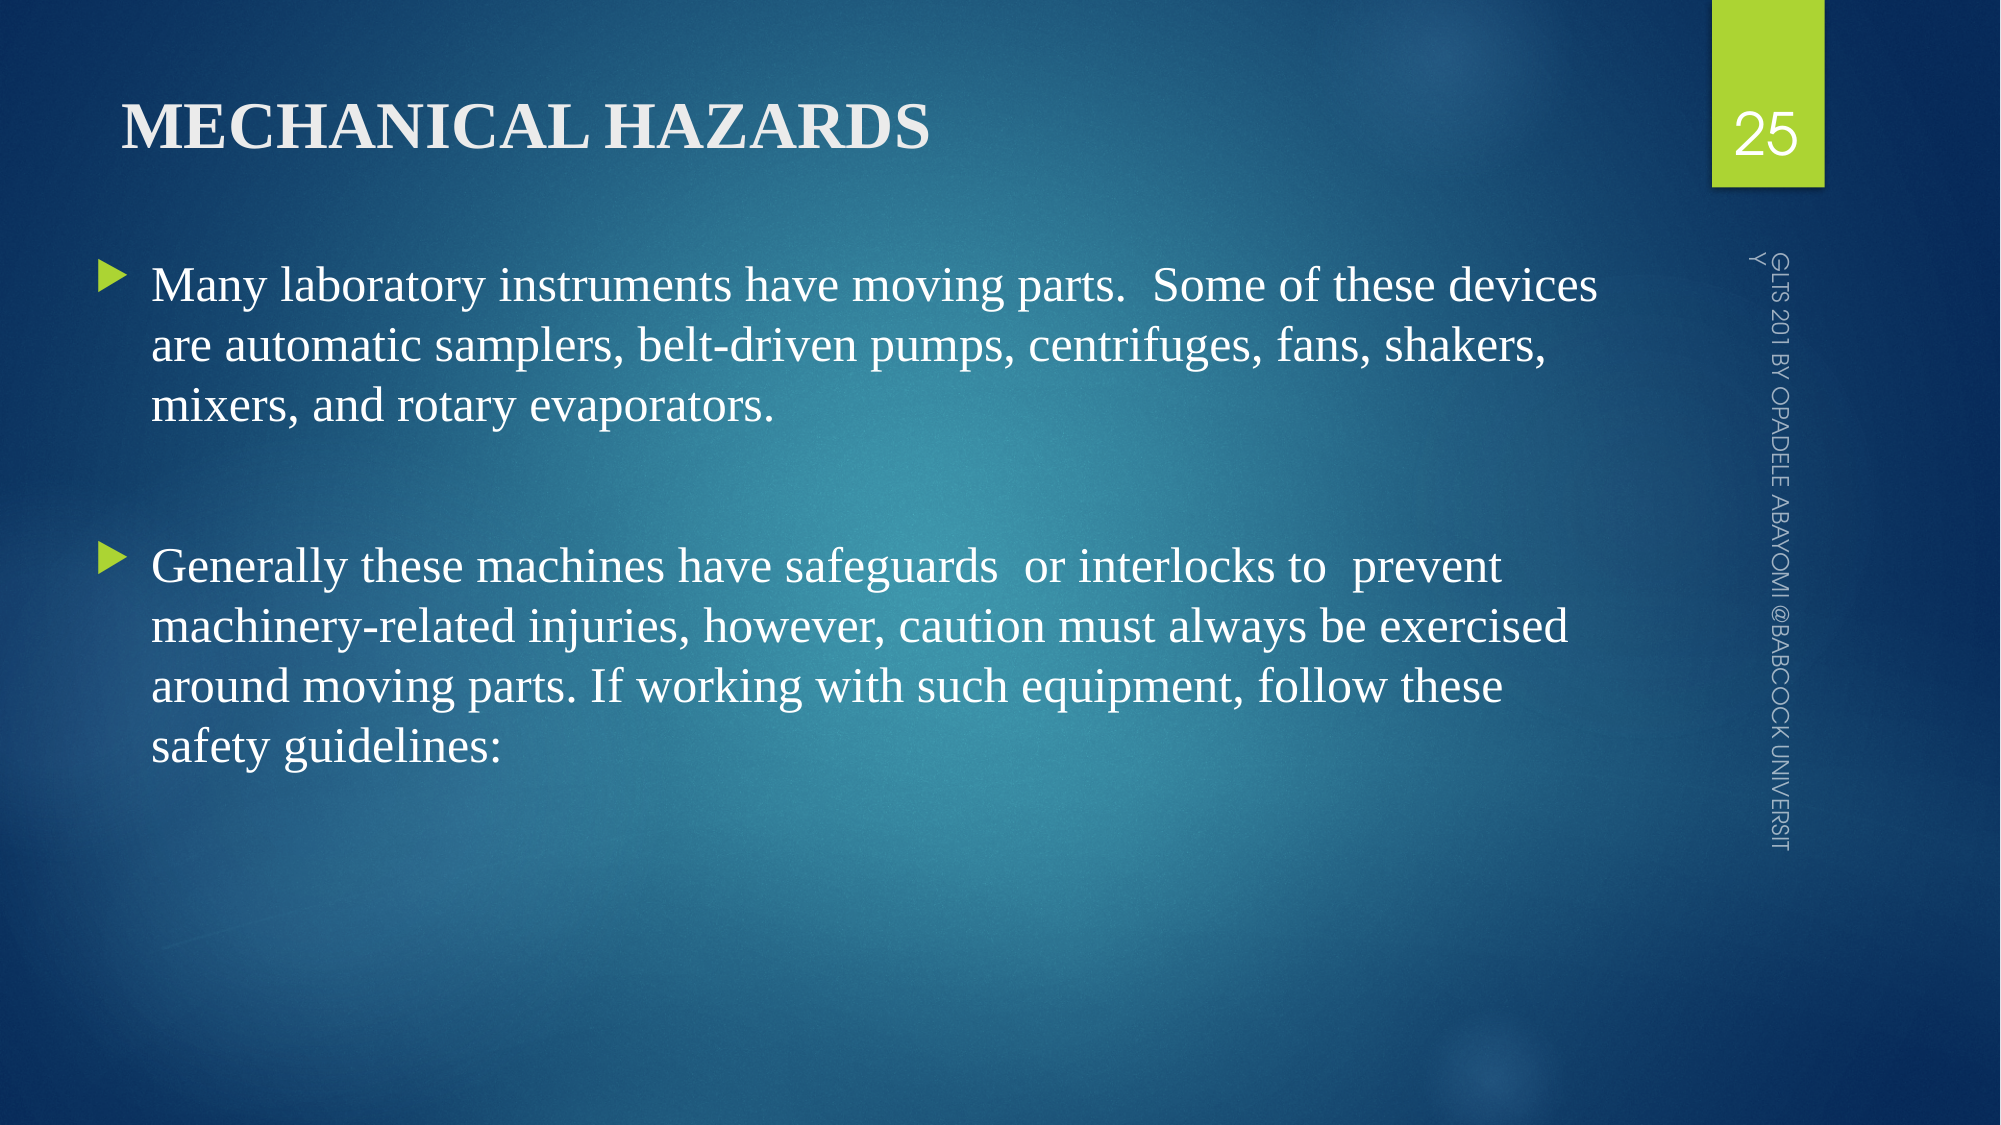

25
# MECHANICAL HAZARDS
Many laboratory instruments have moving parts.  Some of these devices are automatic samplers, belt-driven pumps, centrifuges, fans, shakers, mixers, and rotary evaporators.

Generally these machines have safeguards  or interlocks to  prevent machinery-related injuries, however, caution must always be exercised around moving parts. If working with such equipment, follow these safety guidelines:
GLTS 201 BY OPADELE ABAYOMI @BABCOCK UNIVERSITY